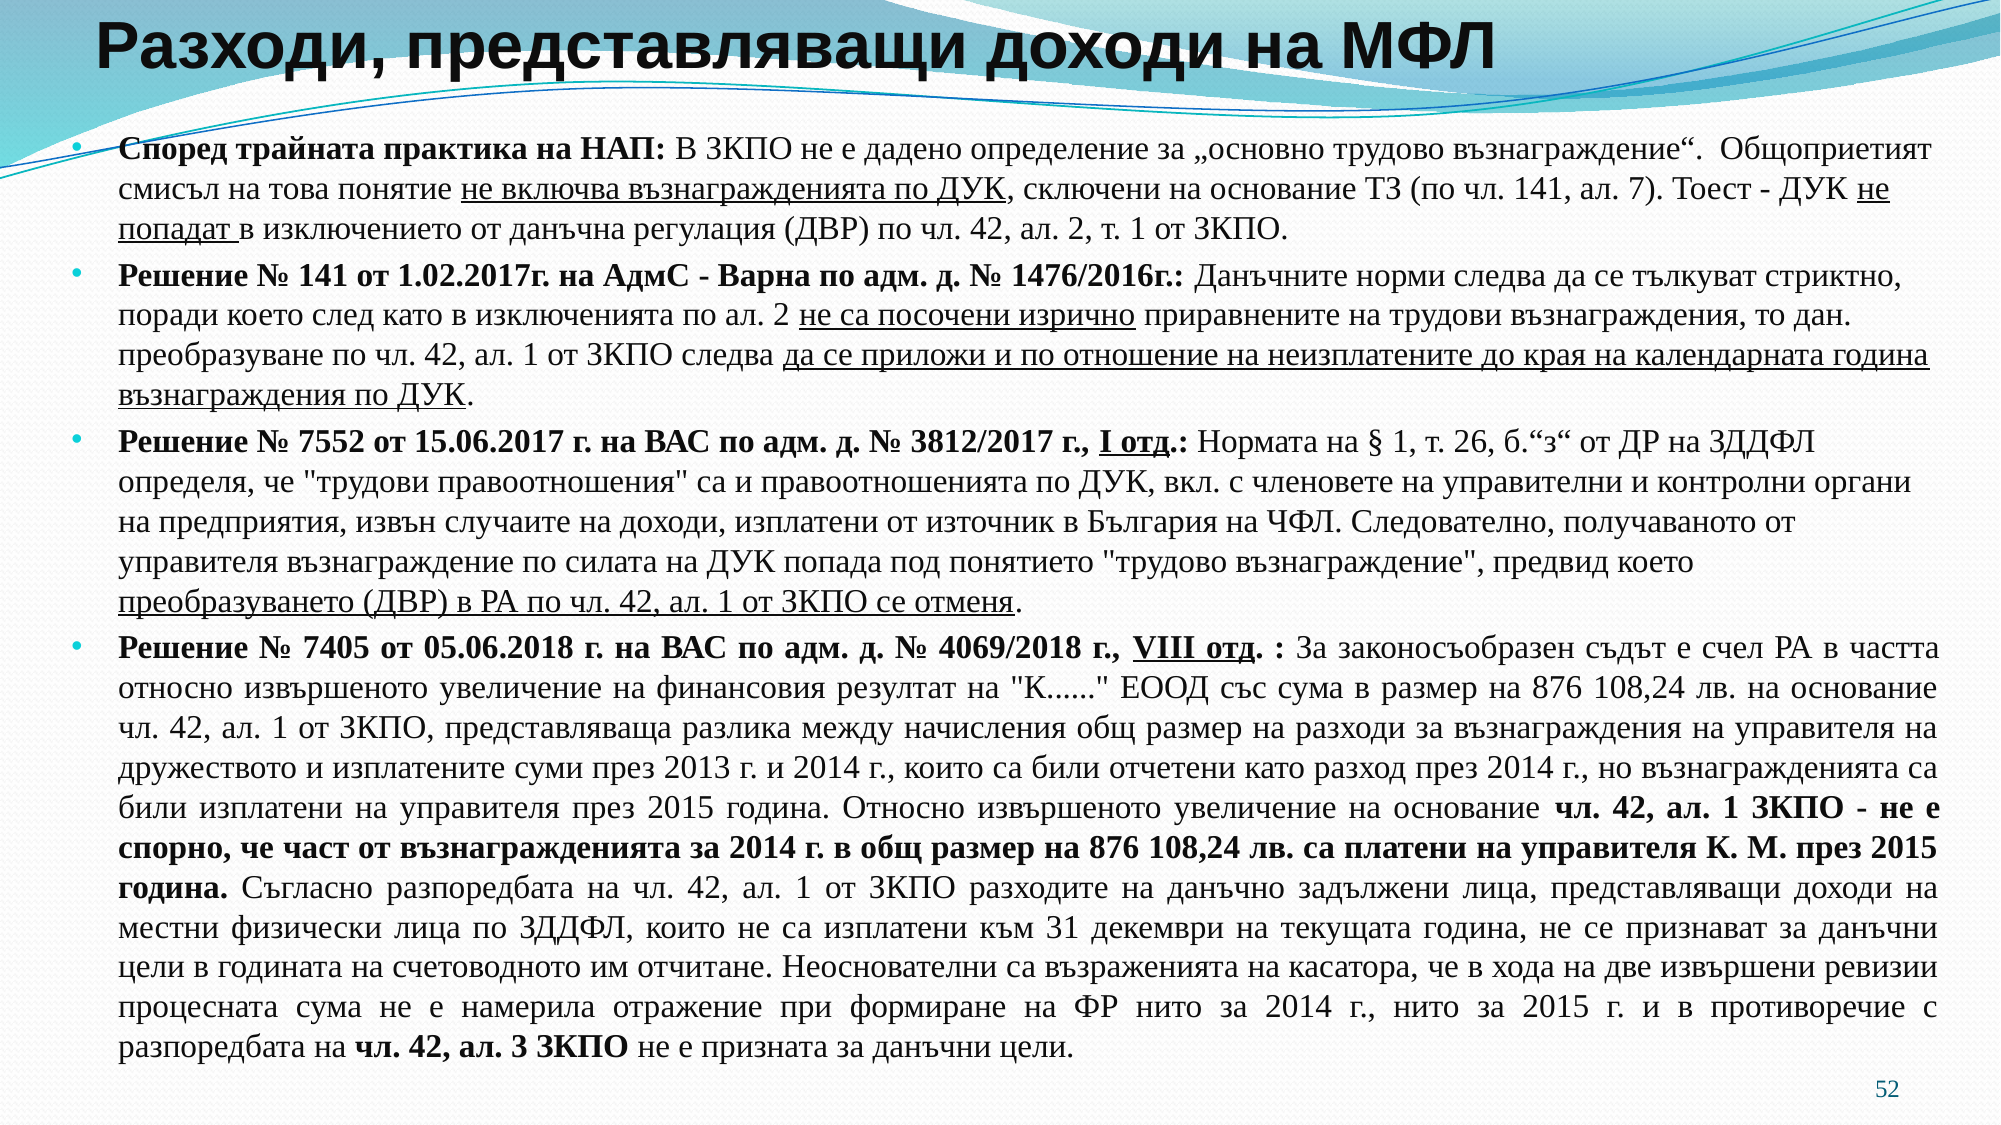

# Разходи, представляващи доходи на МФЛ
Според трайната практика на НАП: В ЗКПО не е дадено определение за „основно трудово възнаграждение“.  Общоприетият смисъл на това понятие не включва възнагражденията по ДУК, сключени на основание ТЗ (по чл. 141, ал. 7). Тоест - ДУК не попадат в изключението от данъчна регулация (ДВР) по чл. 42, ал. 2, т. 1 от ЗКПО.
Решение № 141 от 1.02.2017г. на АдмС - Варна по адм. д. № 1476/2016г.: Данъчните норми следва да се тълкуват стриктно, поради което след като в изключенията по ал. 2 не са посочени изрично приравнените на трудови възнаграждения, то дан. преобразуване по чл. 42, ал. 1 от ЗКПО следва да се приложи и по отношение на неизплатените до края на календарната година възнаграждения по ДУК.
Решение № 7552 от 15.06.2017 г. на ВАС по адм. д. № 3812/2017 г., I отд.: Нормата на § 1, т. 26, б.“з“ от ДР на ЗДДФЛ определя, че "трудови правоотношения" са и правоотношенията по ДУК, вкл. с членовете на управителни и контролни органи на предприятия, извън случаите на доходи, изплатени от източник в България на ЧФЛ. Следователно, получаваното от управителя възнаграждение по силата на ДУК попада под понятието "трудово възнаграждение", предвид което преобразуването (ДВР) в РА по чл. 42, ал. 1 от ЗКПО се отменя.
Решение № 7405 от 05.06.2018 г. на ВАС по адм. д. № 4069/2018 г., VІІІ отд. : За законосъобразен съдът е счел РА в частта относно извършеното увеличение на финансовия резултат на "К......" ЕООД със сума в размер на 876 108,24 лв. на основание чл. 42, ал. 1 от ЗКПО, представляваща разлика между начисления общ размер на разходи за възнаграждения на управителя на дружеството и изплатените суми през 2013 г. и 2014 г., които са били отчетени като разход през 2014 г., но възнагражденията са били изплатени на управителя през 2015 година. Относно извършеното увеличение на основание чл. 42, ал. 1 ЗКПО - не е спорно, че част от възнагражденията за 2014 г. в общ размер на 876 108,24 лв. са платени на управителя К. М. през 2015 година. Съгласно разпоредбата на чл. 42, ал. 1 от ЗКПО разходите на данъчно задължени лица, представляващи доходи на местни физически лица по ЗДДФЛ, които не са изплатени към 31 декември на текущата година, не се признават за данъчни цели в годината на счетоводното им отчитане. Неоснователни са възраженията на касатора, че в хода на две извършени ревизии процесната сума не е намерила отражение при формиране на ФР нито за 2014 г., нито за 2015 г. и в противоречие с разпоредбата на чл. 42, ал. 3 ЗКПО не е призната за данъчни цели.
52